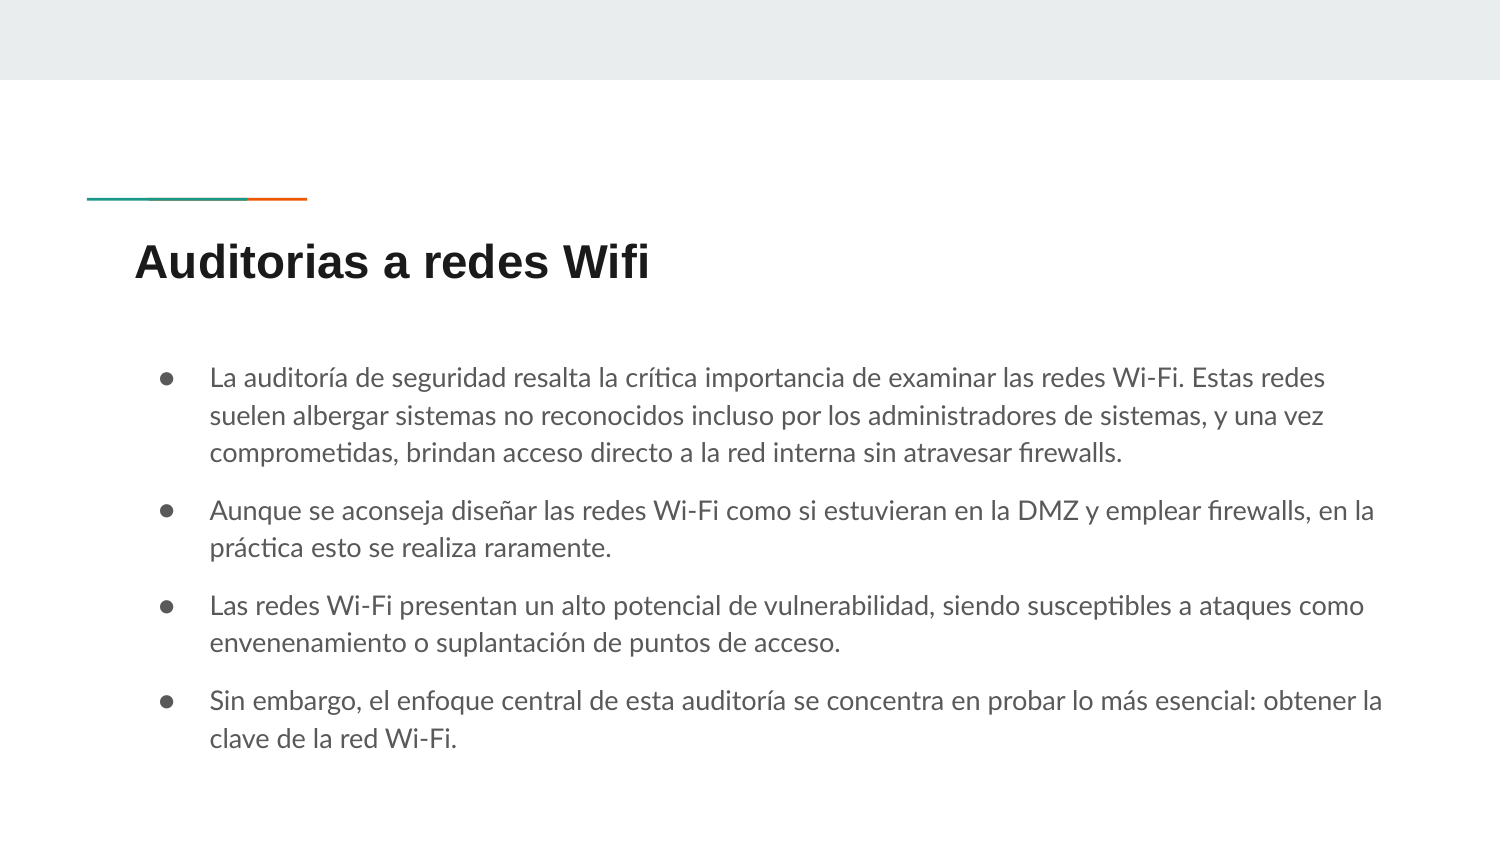

# Auditorias a redes Wifi
La auditoría de seguridad resalta la crítica importancia de examinar las redes Wi-Fi. Estas redes suelen albergar sistemas no reconocidos incluso por los administradores de sistemas, y una vez comprometidas, brindan acceso directo a la red interna sin atravesar firewalls.
Aunque se aconseja diseñar las redes Wi-Fi como si estuvieran en la DMZ y emplear firewalls, en la práctica esto se realiza raramente.
Las redes Wi-Fi presentan un alto potencial de vulnerabilidad, siendo susceptibles a ataques como envenenamiento o suplantación de puntos de acceso.
Sin embargo, el enfoque central de esta auditoría se concentra en probar lo más esencial: obtener la clave de la red Wi-Fi.